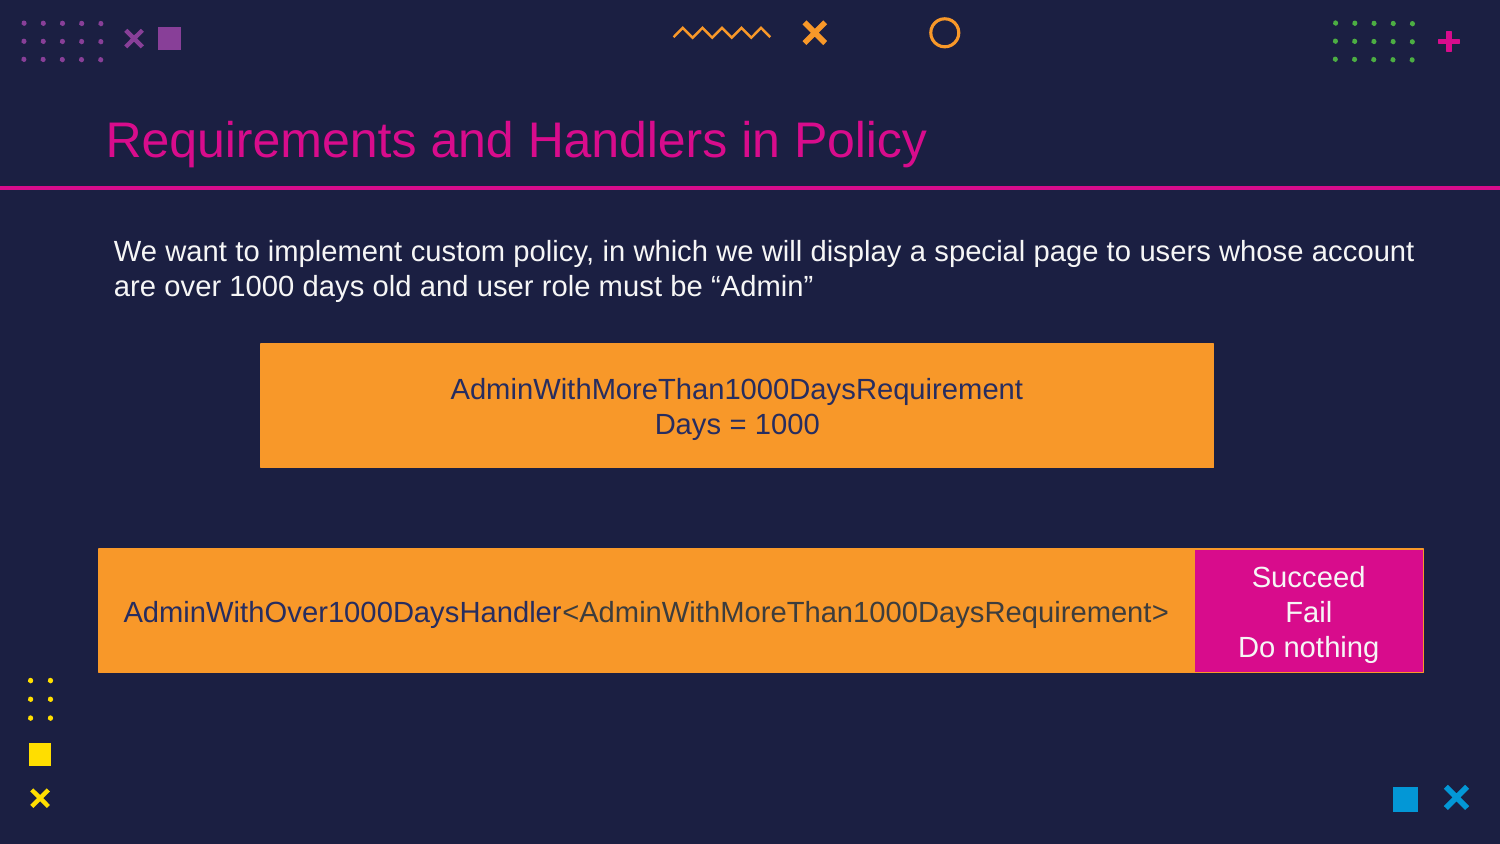

# Requirements and Handlers in Policy
We want to implement custom policy, in which we will display a special page to users whose account are over 1000 days old and user role must be “Admin”

AdminWithMoreThan1000DaysRequirement
Days = 1000
AdminWithOver1000DaysHandler<AdminWithMoreThan1000DaysRequirement>
Succeed
Fail
Do nothing